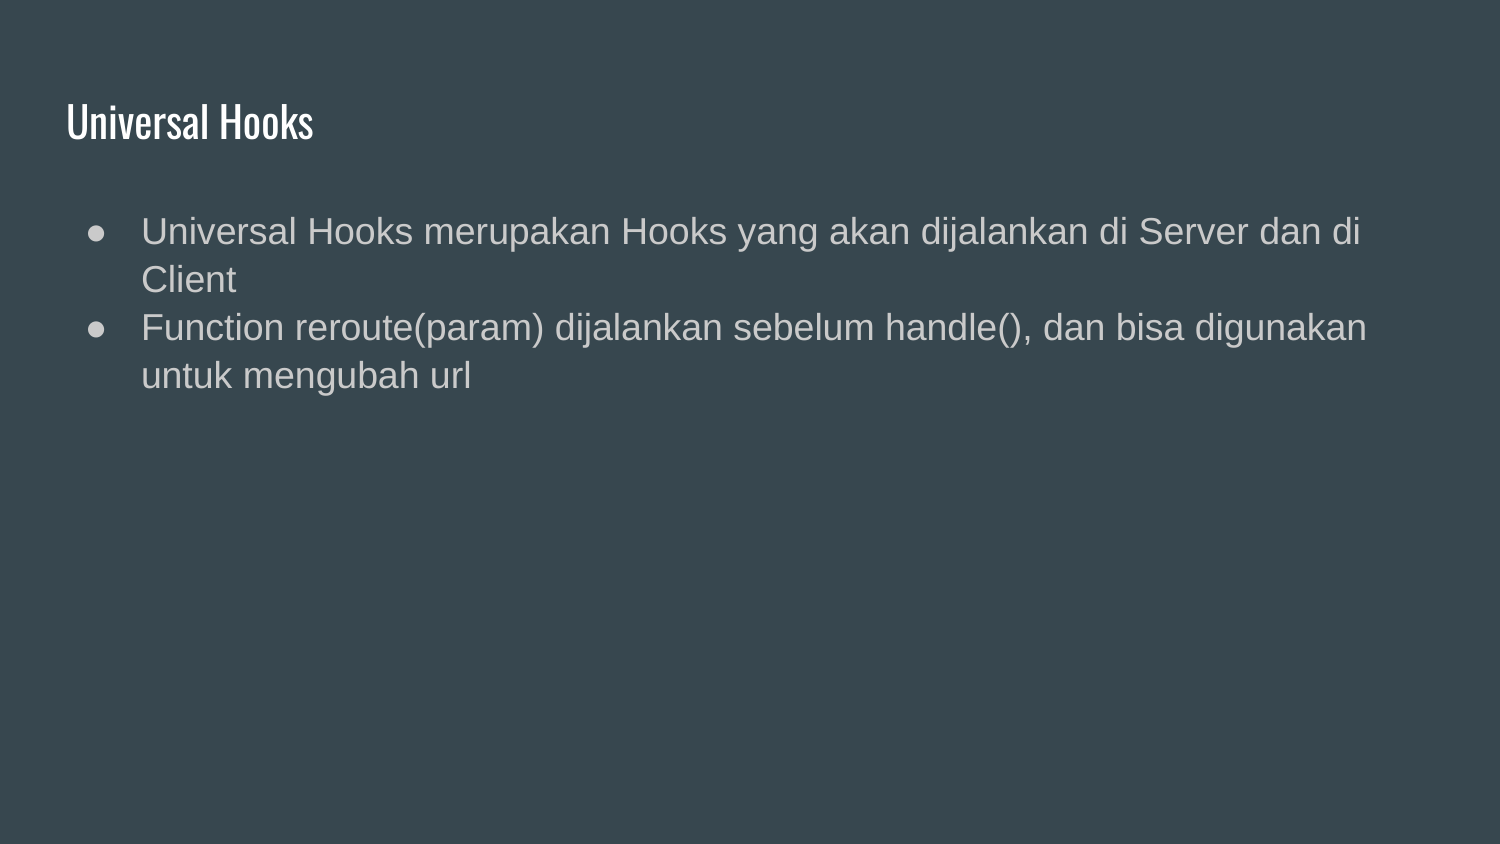

# Universal Hooks
Universal Hooks merupakan Hooks yang akan dijalankan di Server dan di Client
Function reroute(param) dijalankan sebelum handle(), dan bisa digunakan untuk mengubah url